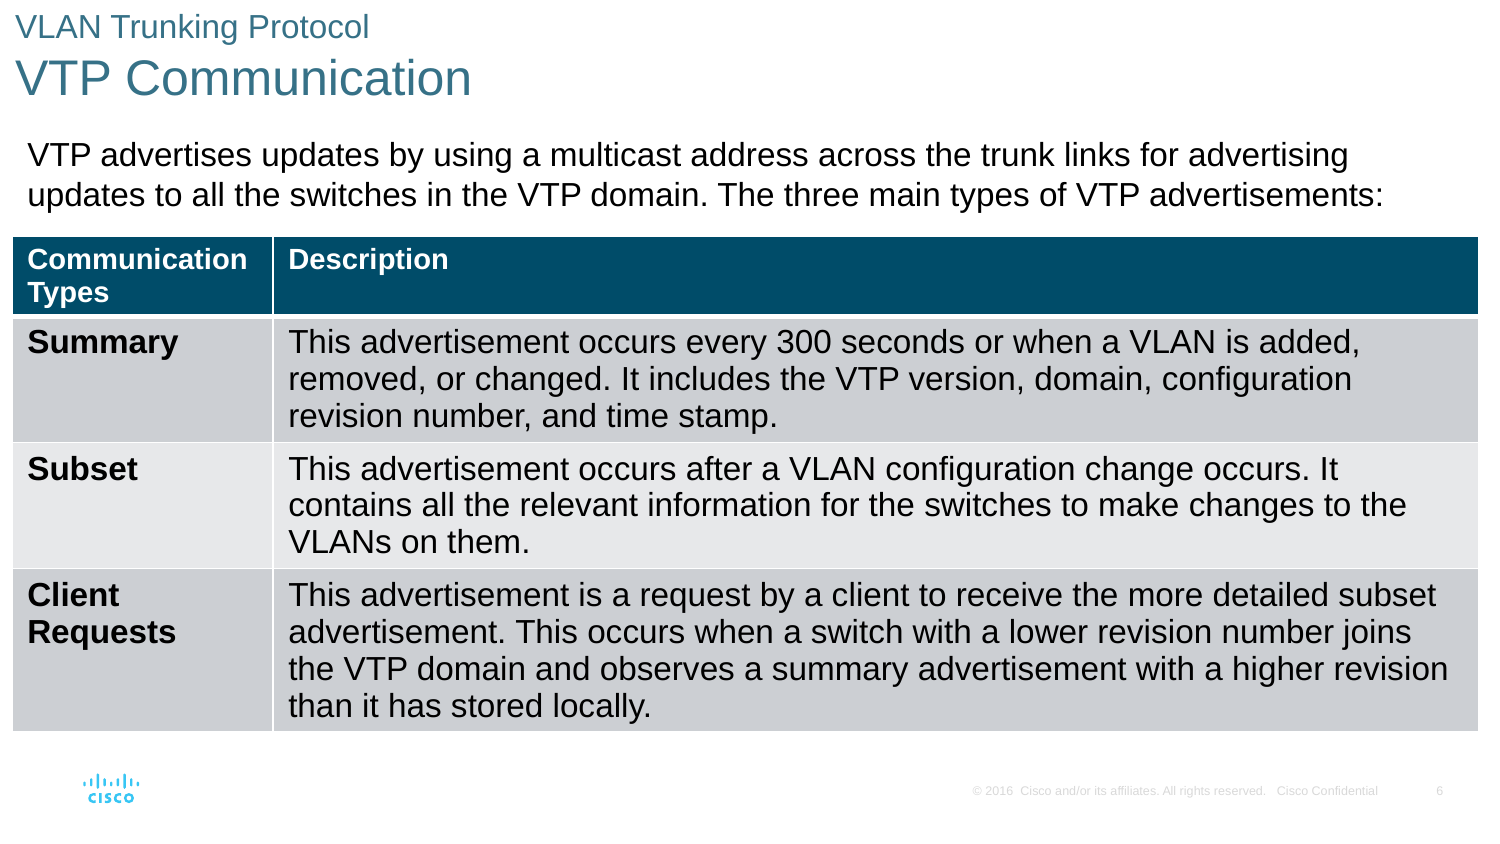

# VLAN Trunking Protocol VTP Communication
VTP advertises updates by using a multicast address across the trunk links for advertising updates to all the switches in the VTP domain. The three main types of VTP advertisements:
| Communication Types | Description |
| --- | --- |
| Summary | This advertisement occurs every 300 seconds or when a VLAN is added, removed, or changed. It includes the VTP version, domain, configuration revision number, and time stamp. |
| Subset | This advertisement occurs after a VLAN configuration change occurs. It contains all the relevant information for the switches to make changes to the VLANs on them. |
| Client Requests | This advertisement is a request by a client to receive the more detailed subset advertisement. This occurs when a switch with a lower revision number joins the VTP domain and observes a summary advertisement with a higher revision than it has stored locally. |